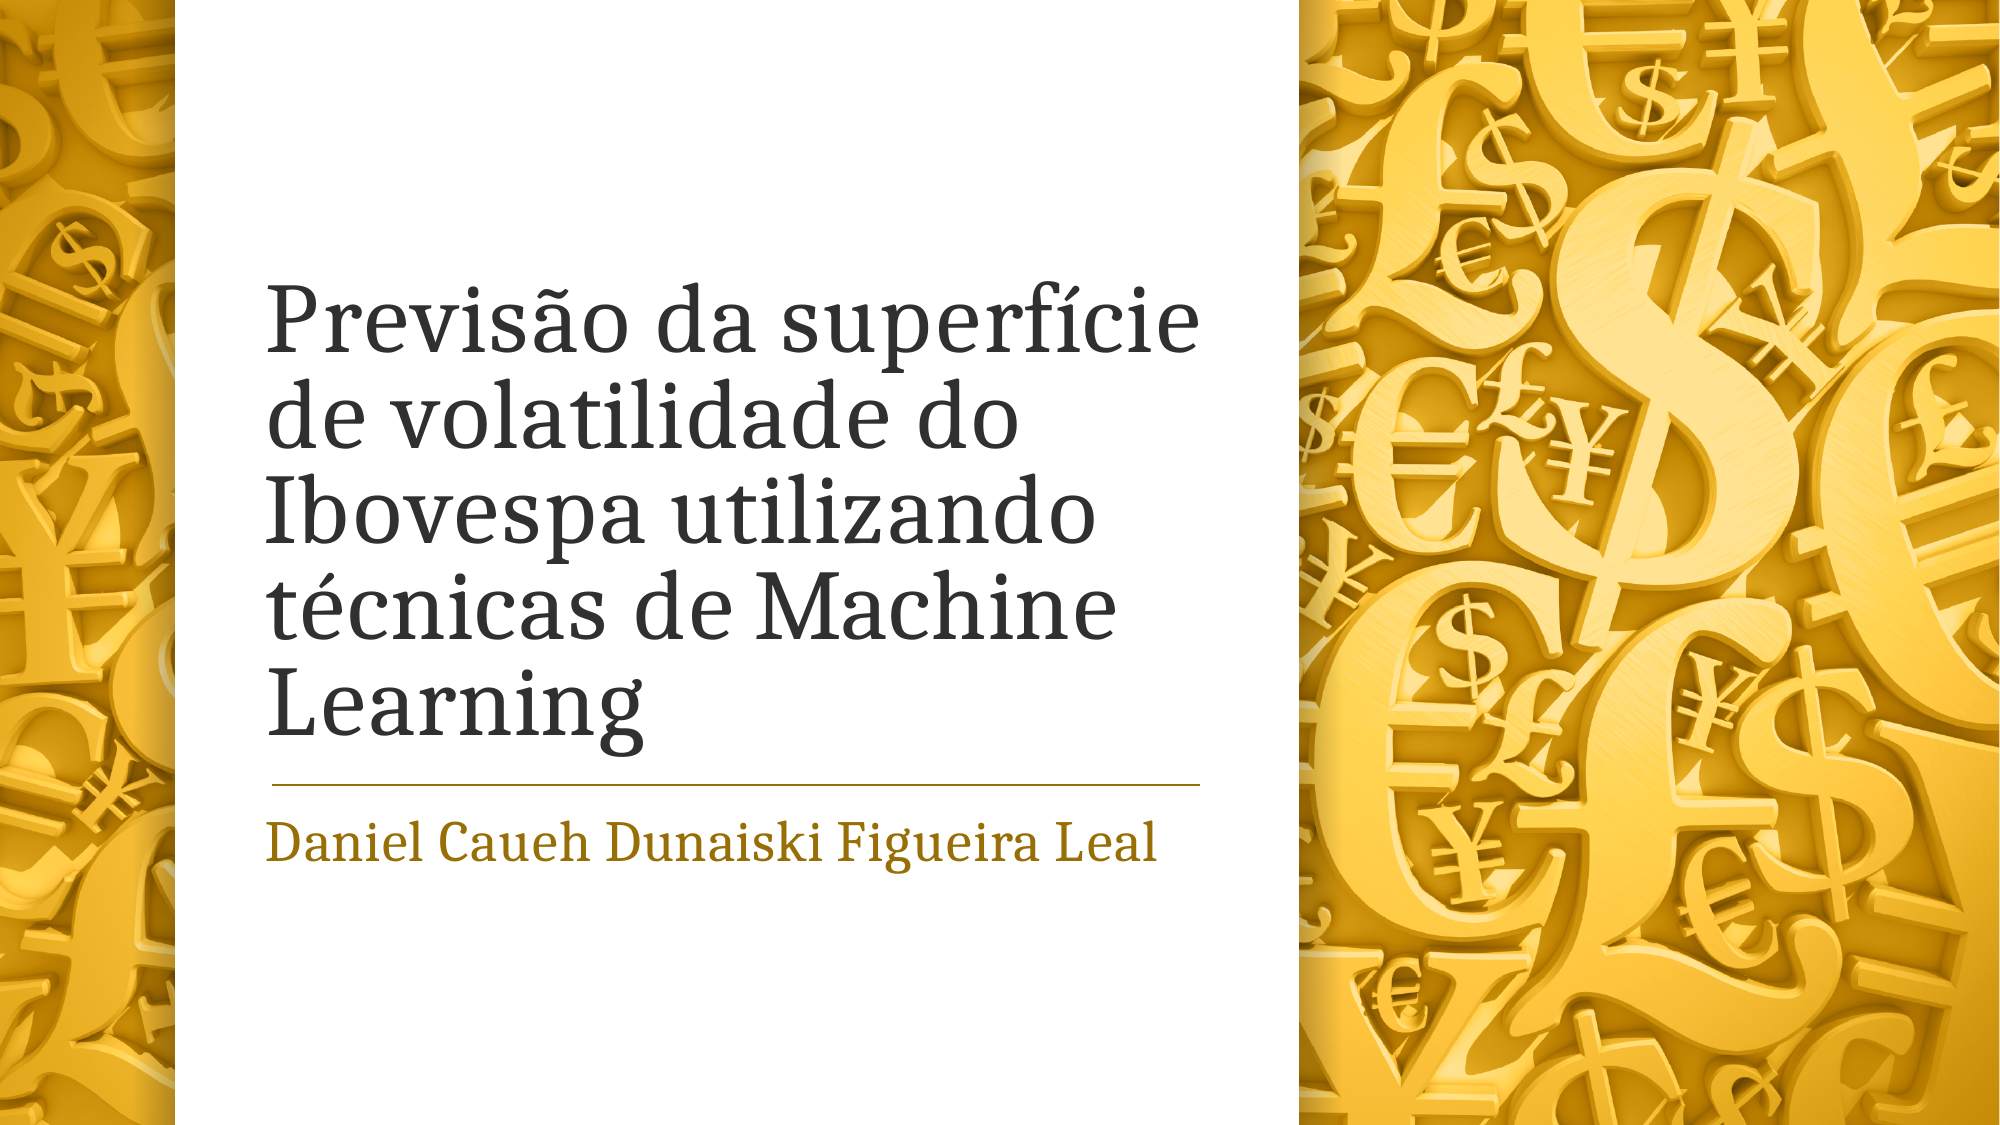

# Previsão da superfície de volatilidade do Ibovespa utilizando técnicas de Machine Learning
Daniel Caueh Dunaiski Figueira Leal